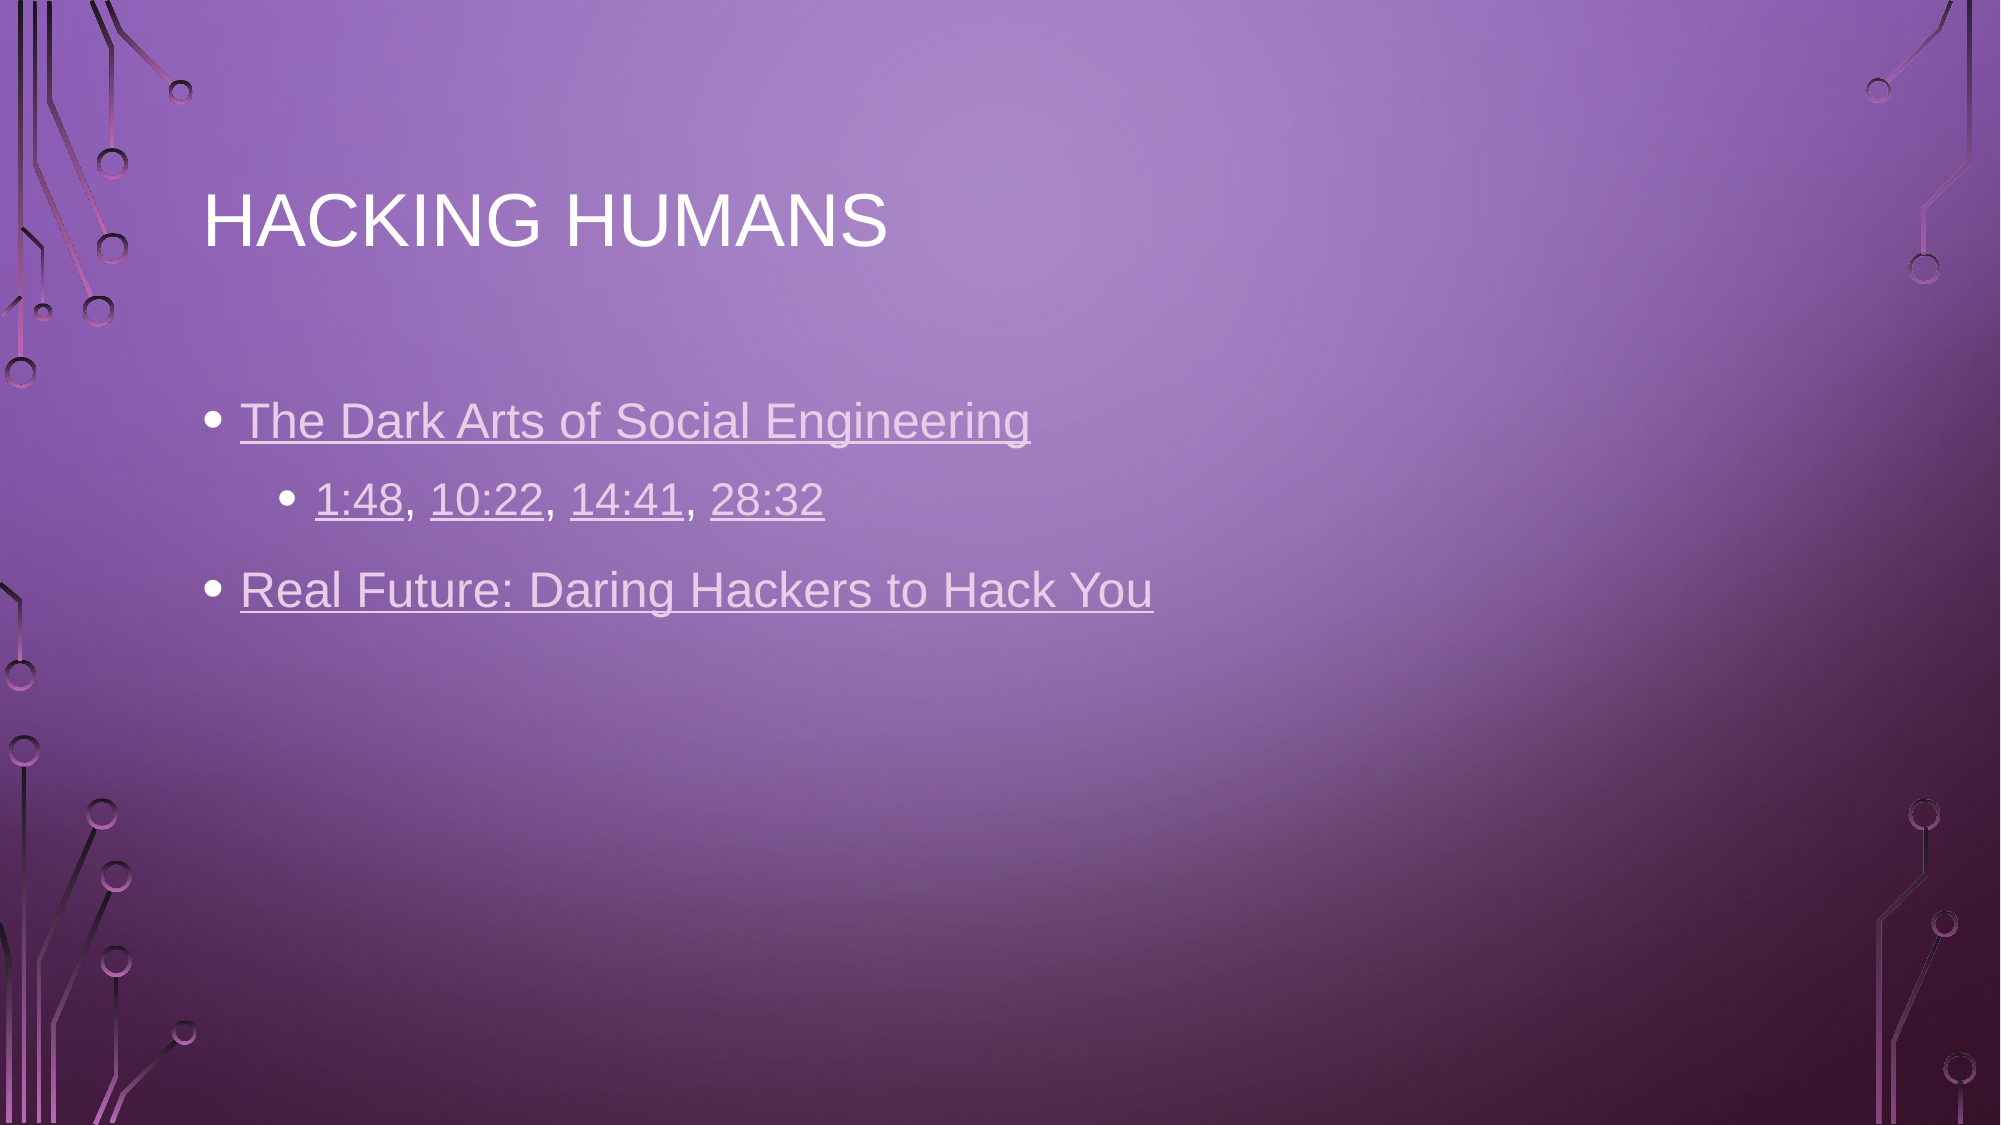

# Hacking Humans
The Dark Arts of Social Engineering
1:48, 10:22, 14:41, 28:32
Real Future: Daring Hackers to Hack You